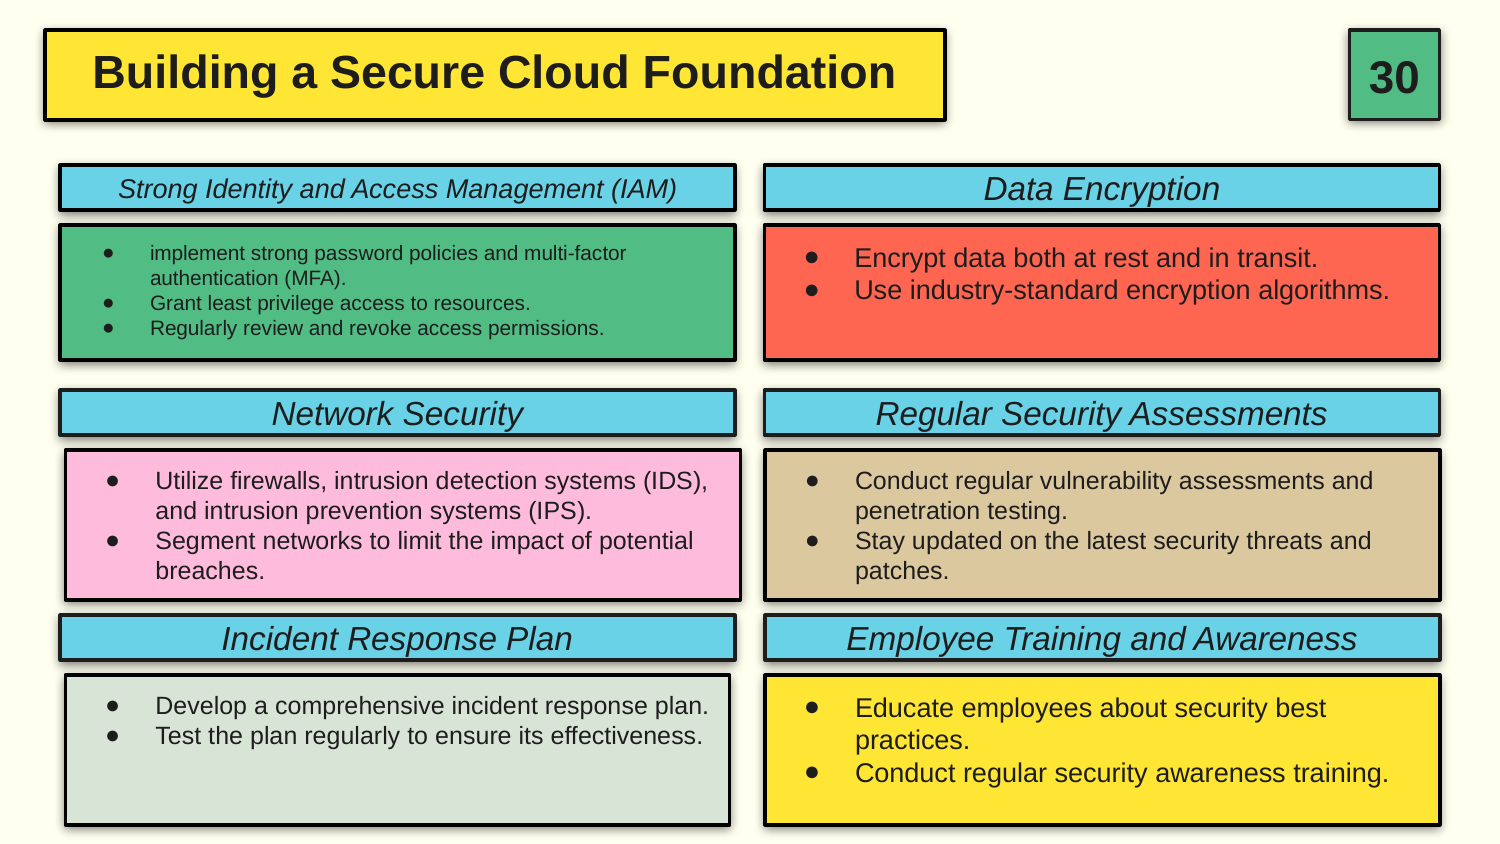

# Building a Secure Cloud Foundation
Strong Identity and Access Management (IAM)
Data Encryption
implement strong password policies and multi-factor authentication (MFA).
Grant least privilege access to resources.
Regularly review and revoke access permissions.
Encrypt data both at rest and in transit.
Use industry-standard encryption algorithms.
Network Security
Regular Security Assessments
Utilize firewalls, intrusion detection systems (IDS), and intrusion prevention systems (IPS).
Segment networks to limit the impact of potential breaches.
Conduct regular vulnerability assessments and penetration testing.
Stay updated on the latest security threats and patches.

Incident Response Plan
Employee Training and Awareness
Develop a comprehensive incident response plan.
Test the plan regularly to ensure its effectiveness.
Educate employees about security best practices.
Conduct regular security awareness training.